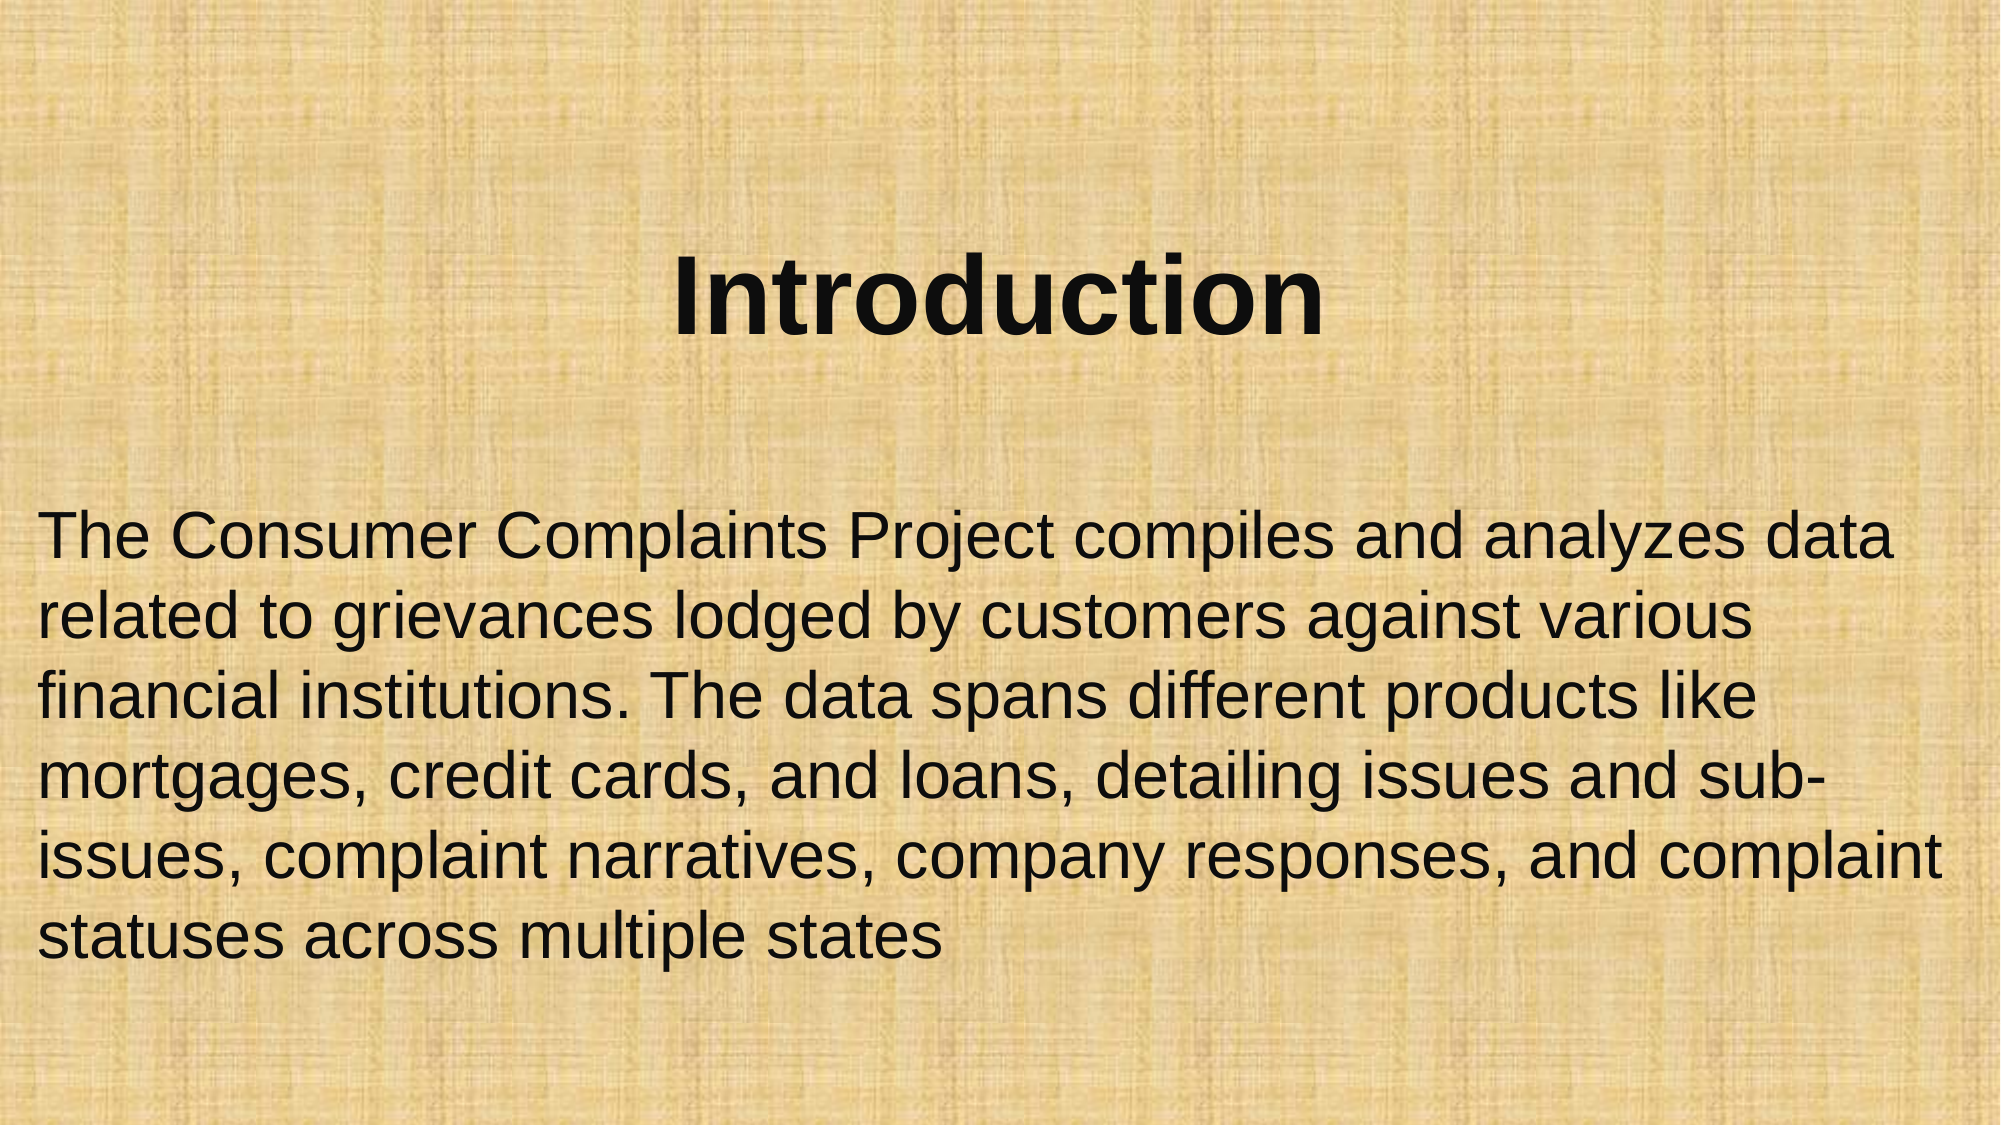

Introduction

The Consumer Complaints Project compiles and analyzes data related to grievances lodged by customers against various financial institutions. The data spans different products like mortgages, credit cards, and loans, detailing issues and sub-issues, complaint narratives, company responses, and complaint statuses across multiple states